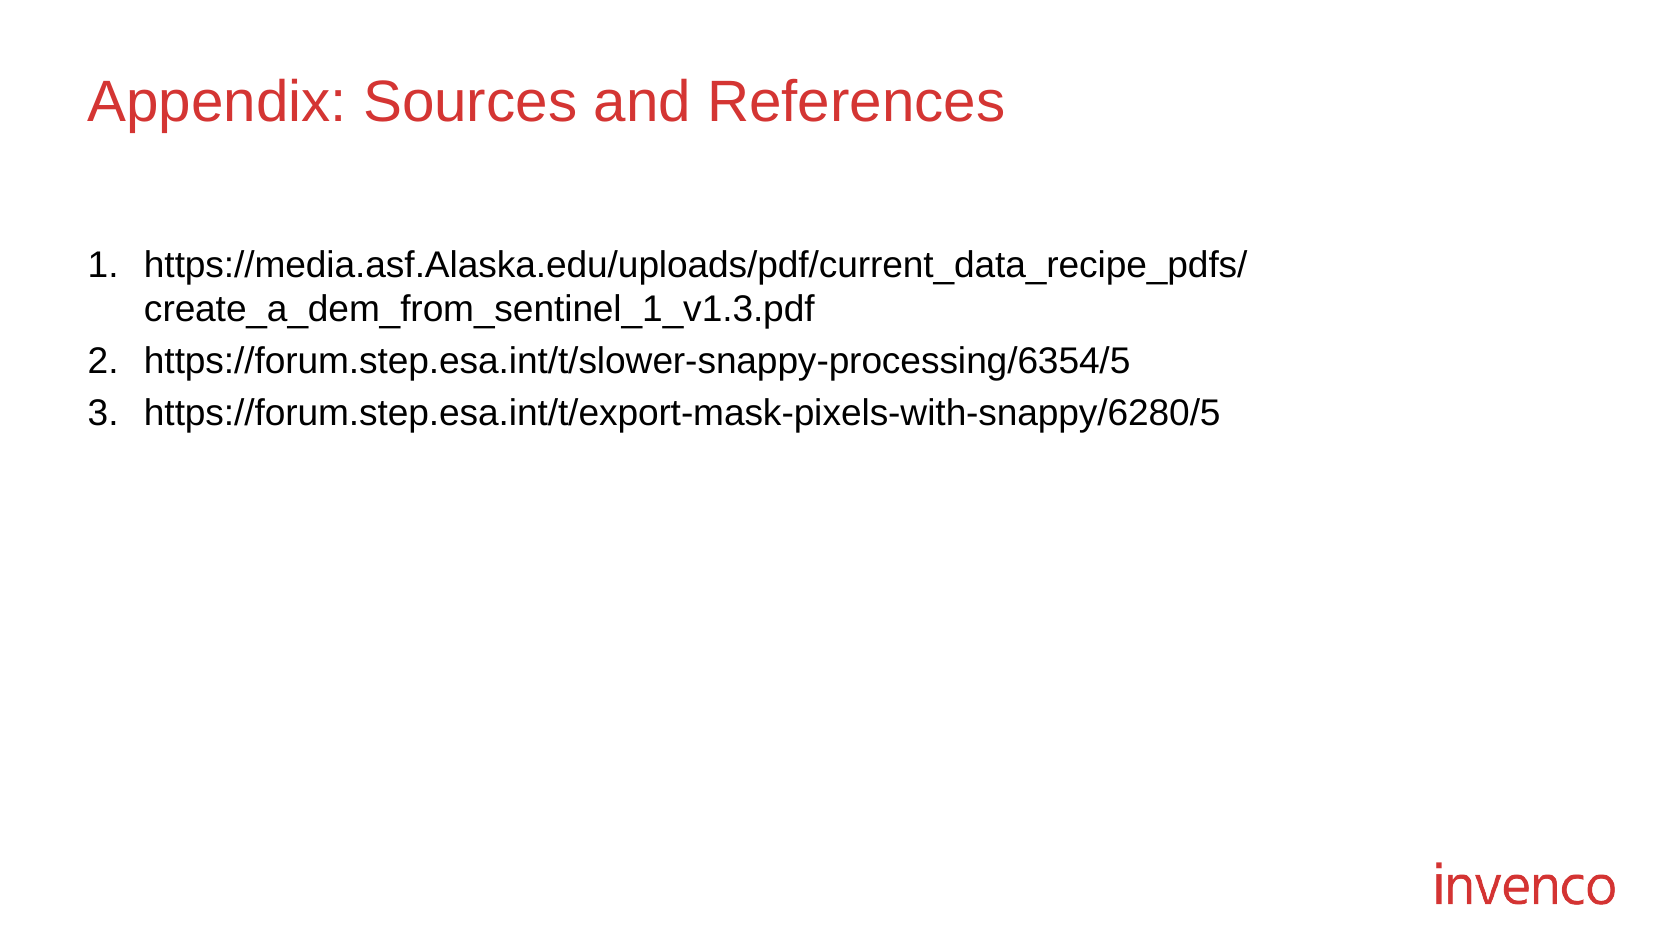

# Appendix: Sources and References
https://media.asf.Alaska.edu/uploads/pdf/current_data_recipe_pdfs/create_a_dem_from_sentinel_1_v1.3.pdf
https://forum.step.esa.int/t/slower-snappy-processing/6354/5
https://forum.step.esa.int/t/export-mask-pixels-with-snappy/6280/5